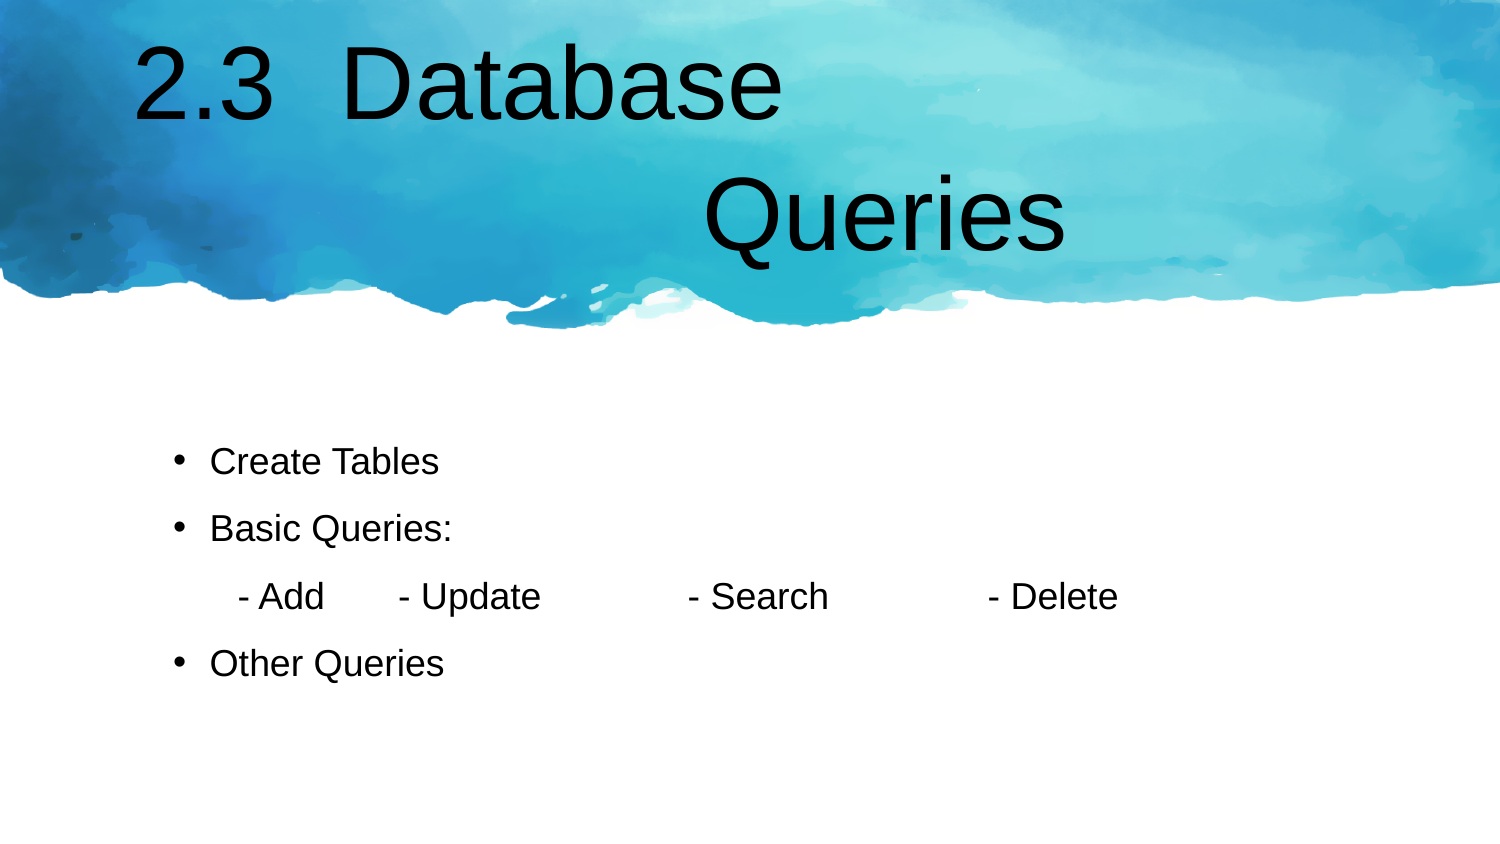

# 2.3	  Database
Queries
Create Tables
Basic Queries:
- Add	 - Update	- Search		- Delete
Other Queries